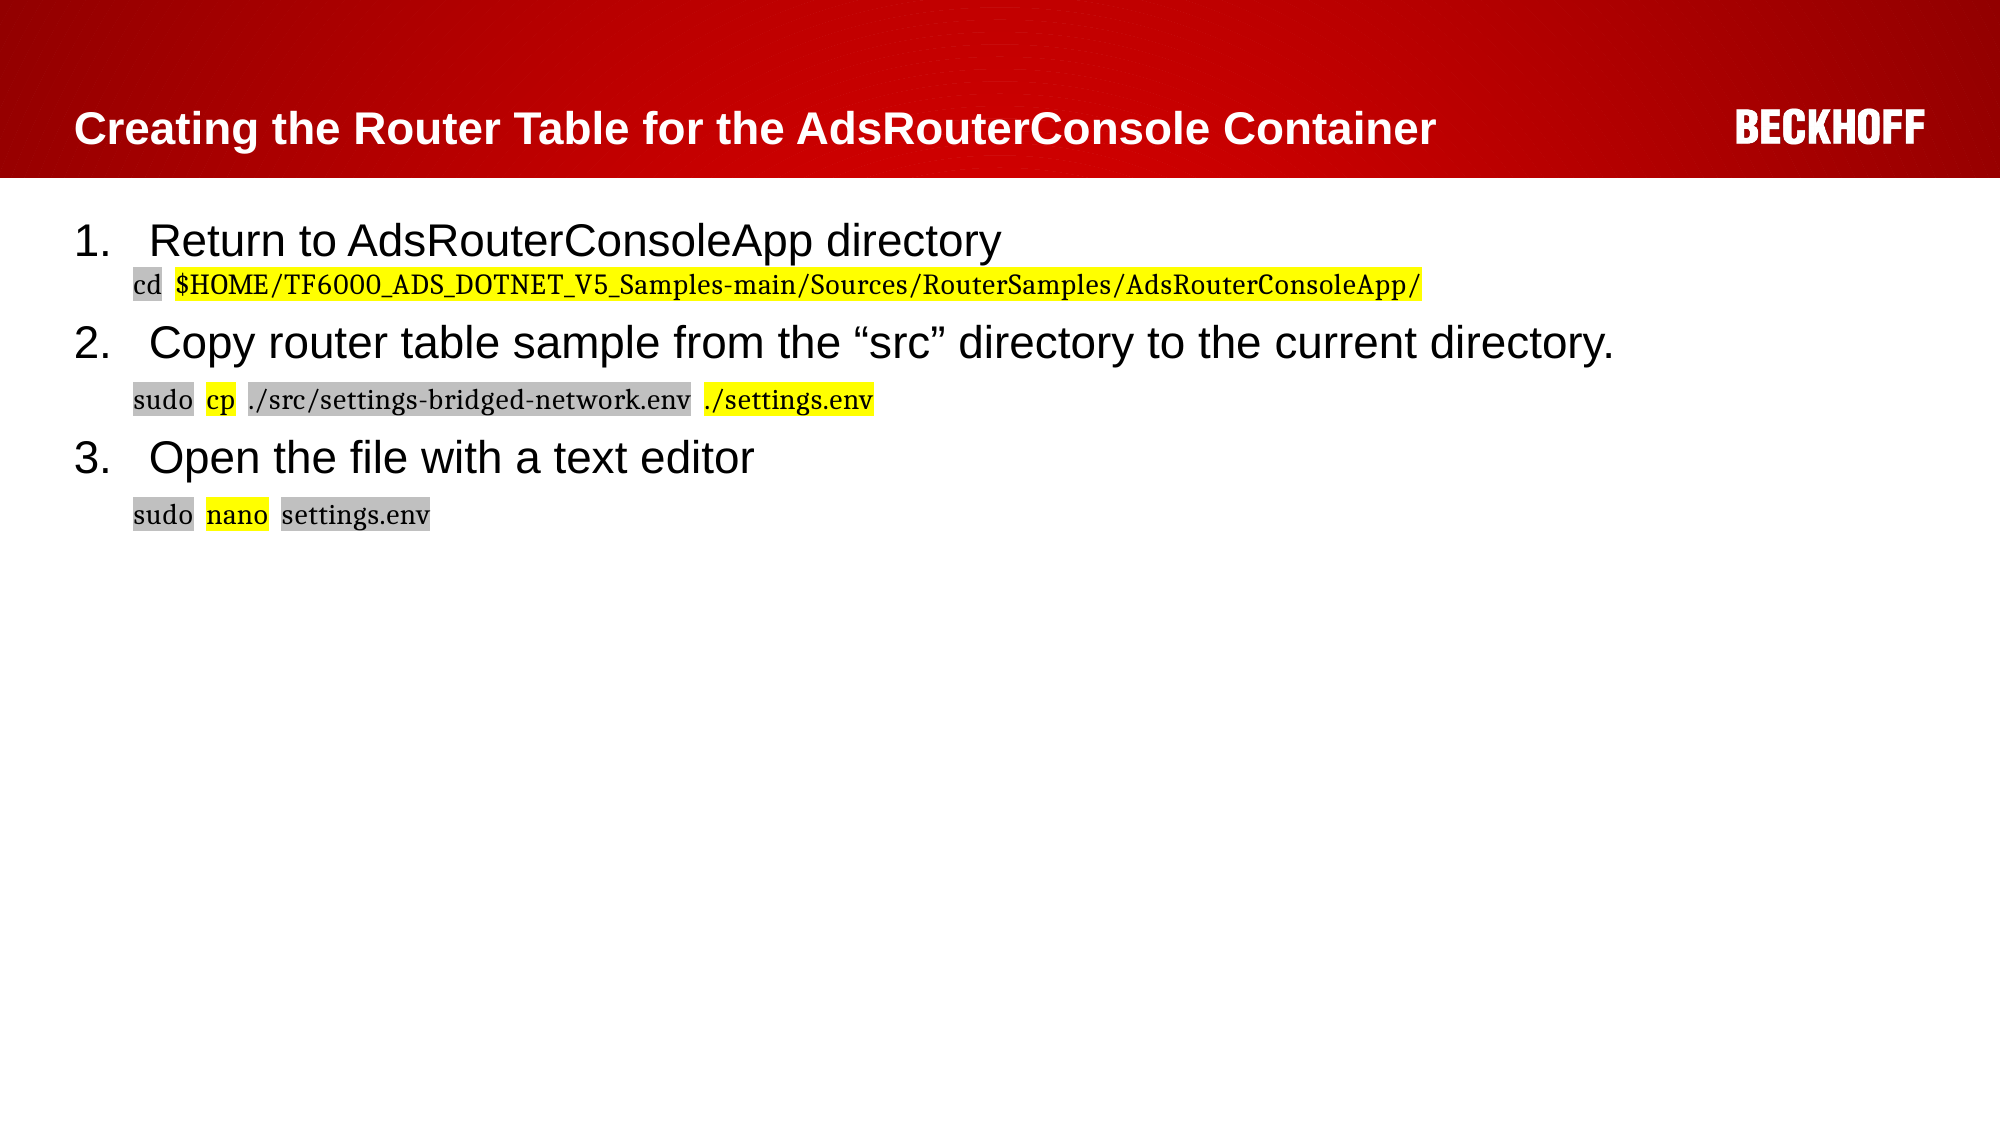

# Creating the Router Table for the AdsRouterConsole Container
Return to AdsRouterConsoleApp directory
cd $HOME/TF6000_ADS_DOTNET_V5_Samples-main/Sources/RouterSamples/AdsRouterConsoleApp/
Copy router table sample from the “src” directory to the current directory.
sudo cp ./src/settings-bridged-network.env ./settings.env
Open the file with a text editor
sudo nano settings.env